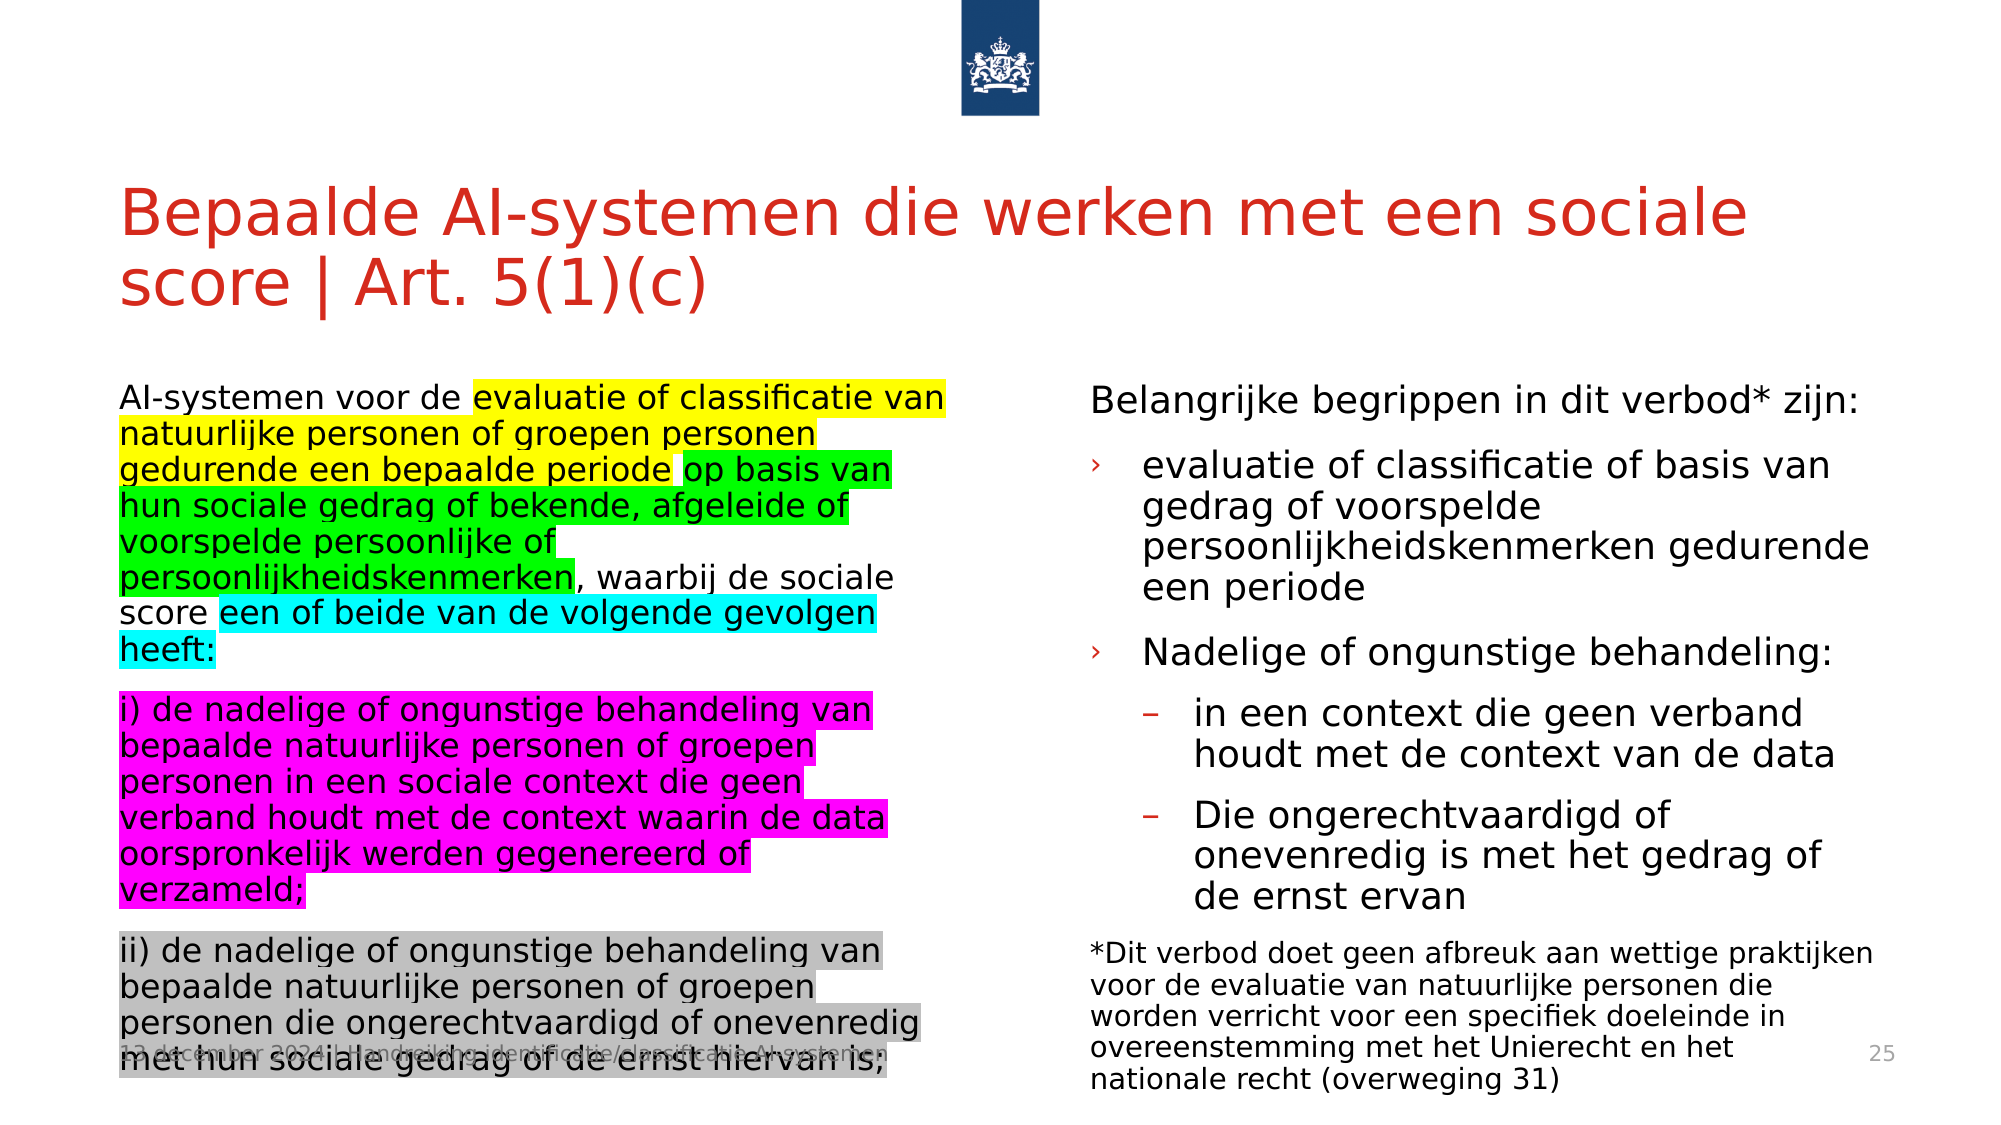

# Bepaalde AI-systemen die werken met een sociale score | Art. 5(1)(c)
AI-systemen voor de evaluatie of classificatie van natuurlijke personen of groepen personen gedurende een bepaalde periode op basis van hun sociale gedrag of bekende, afgeleide of voorspelde persoonlijke of persoonlijkheidskenmerken, waarbij de sociale score een of beide van de volgende gevolgen heeft:
i) de nadelige of ongunstige behandeling van bepaalde natuurlijke personen of groepen personen in een sociale context die geen verband houdt met de context waarin de data oorspronkelijk werden gegenereerd of verzameld;
ii) de nadelige of ongunstige behandeling van bepaalde natuurlijke personen of groepen personen die ongerechtvaardigd of onevenredig met hun sociale gedrag of de ernst hiervan is;

Belangrijke begrippen in dit verbod* zijn:
evaluatie of classificatie of basis van gedrag of voorspelde persoonlijkheidskenmerken gedurende een periode
Nadelige of ongunstige behandeling:
in een context die geen verband houdt met de context van de data
Die ongerechtvaardigd of onevenredig is met het gedrag of de ernst ervan
*Dit verbod doet geen afbreuk aan wettige praktijken voor de evaluatie van natuurlijke personen die worden verricht voor een specifiek doeleinde in overeenstemming met het Unierecht en het nationale recht (overweging 31)
13 december 2024 | Handreiking identificatie/classificatie AI-systemen
25